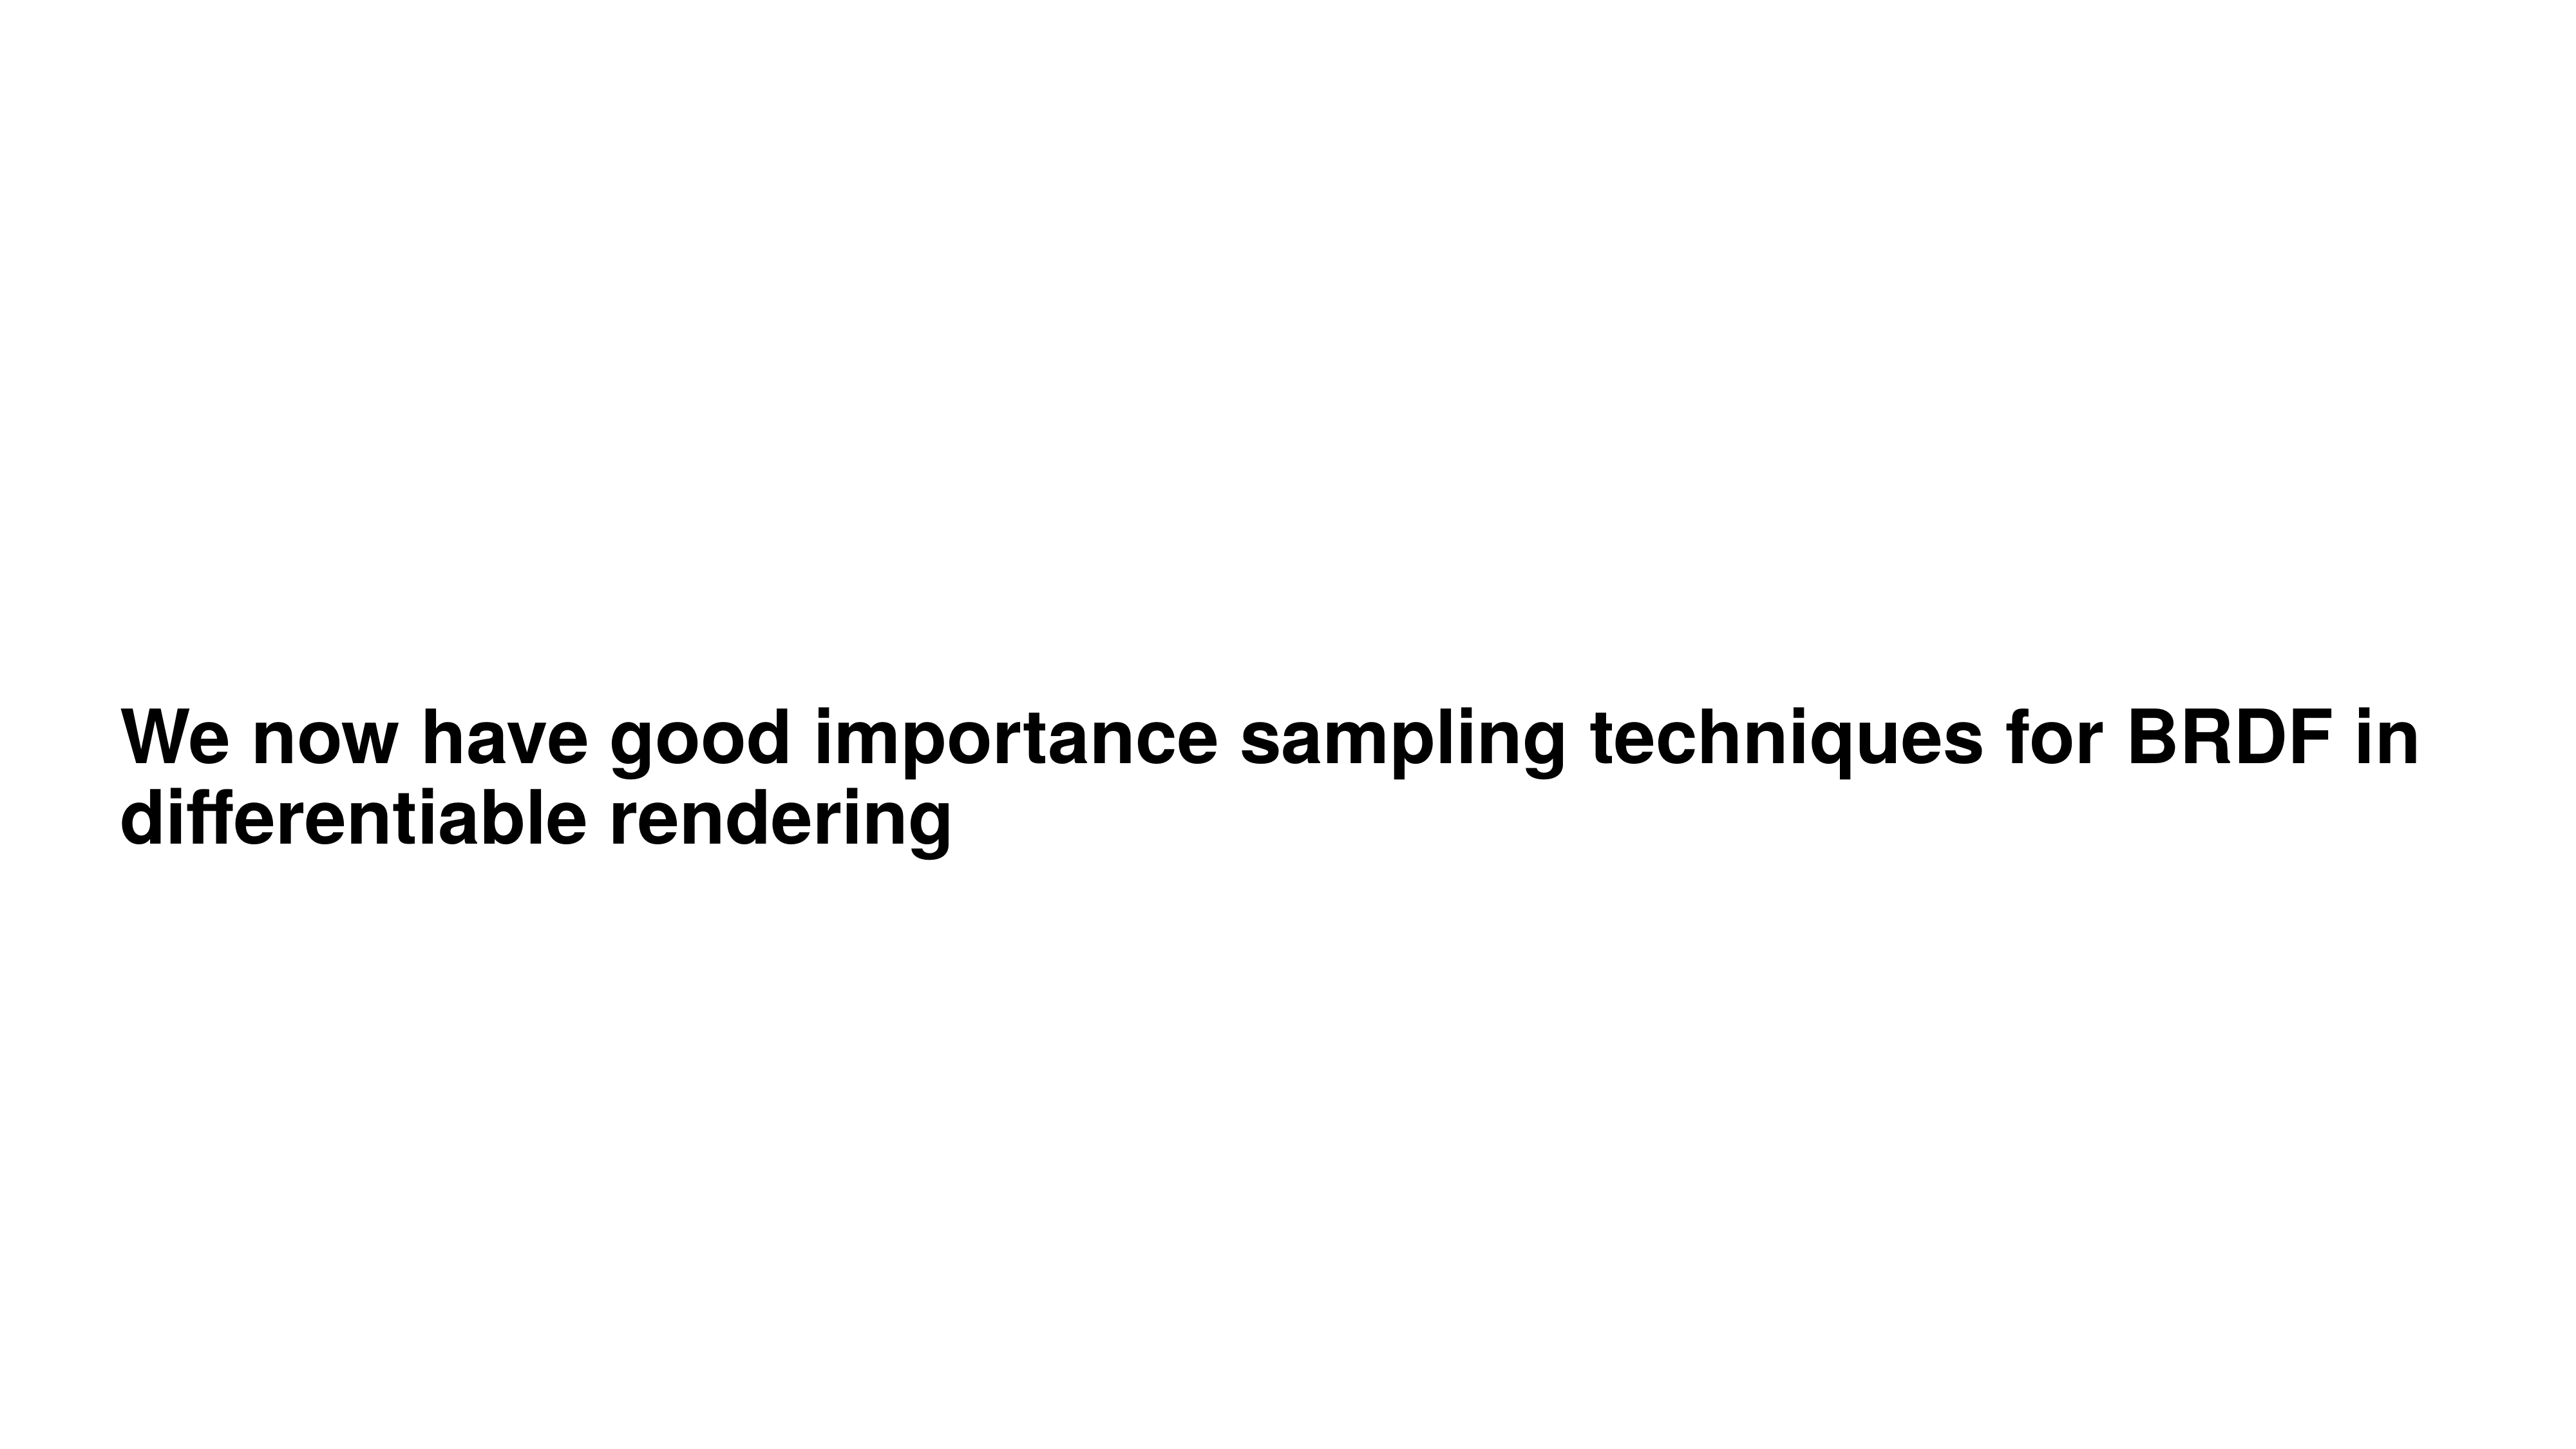

We now have good importance sampling techniques for BRDF in differentiable rendering
53